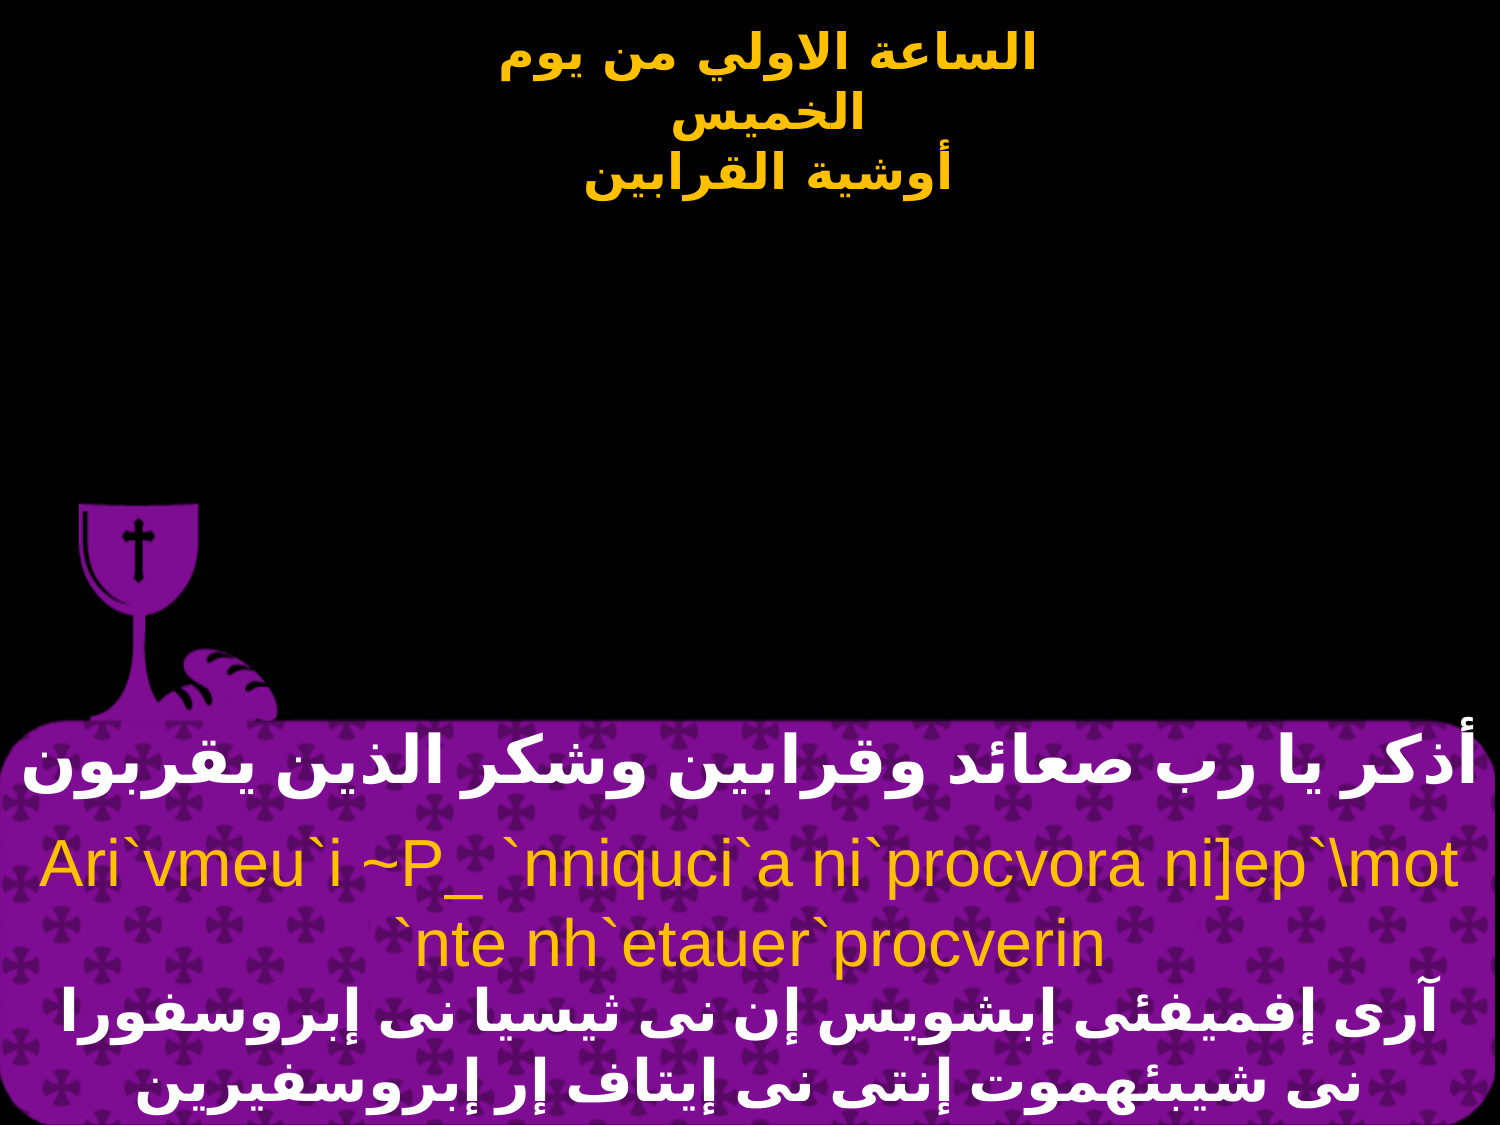

# أذكر يا رب صعائد وقرابين وشكر الذين يقربون
Ari`vmeu`i ~P_ `nniquci`a ni`procvora ni]ep`\mot `nte nh`etauer`procverin
آرى إفميفئى إبشويس إن نى ثيسيا نى إبروسفورا نى شيبئهموت إنتى نى إيتاف إر إبروسفيرين